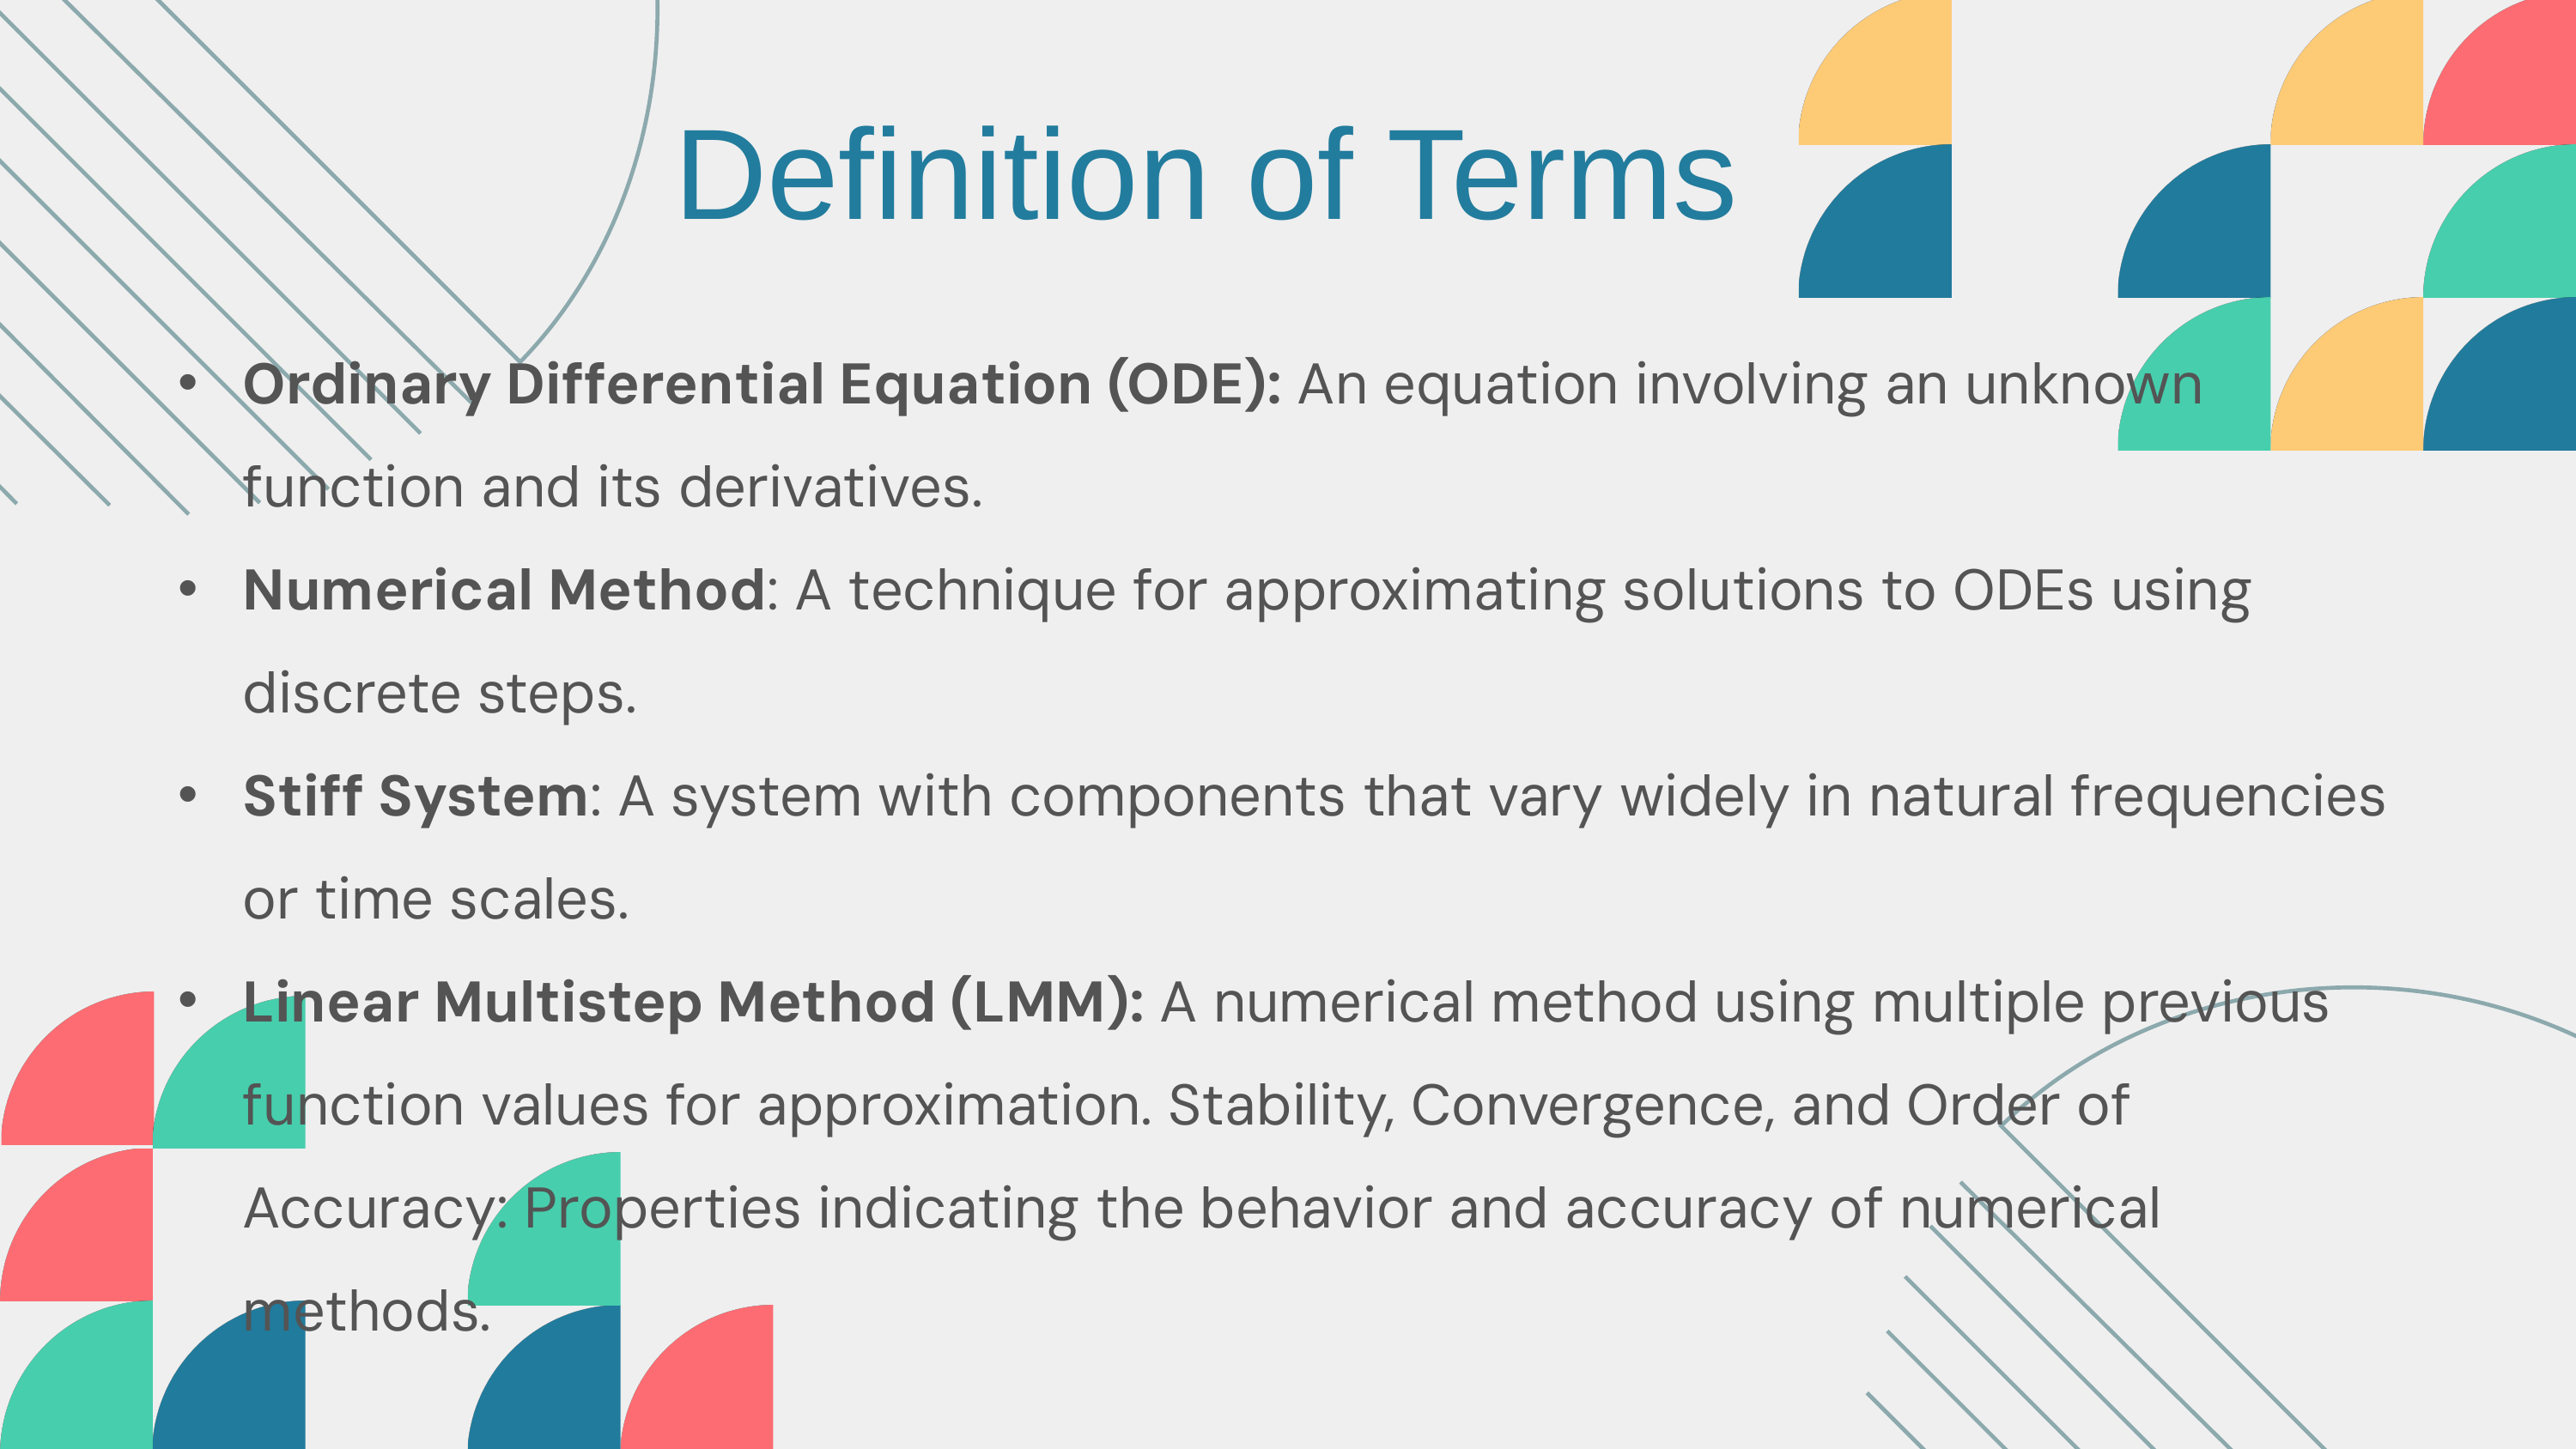

Definition of Terms

Ordinary Differential Equation (ODE): An equation involving an unknown function and its derivatives.
Numerical Method: A technique for approximating solutions to ODEs using discrete steps.
Stiff System: A system with components that vary widely in natural frequencies or time scales.
Linear Multistep Method (LMM): A numerical method using multiple previous function values for approximation. Stability, Convergence, and Order of Accuracy: Properties indicating the behavior and accuracy of numerical methods.